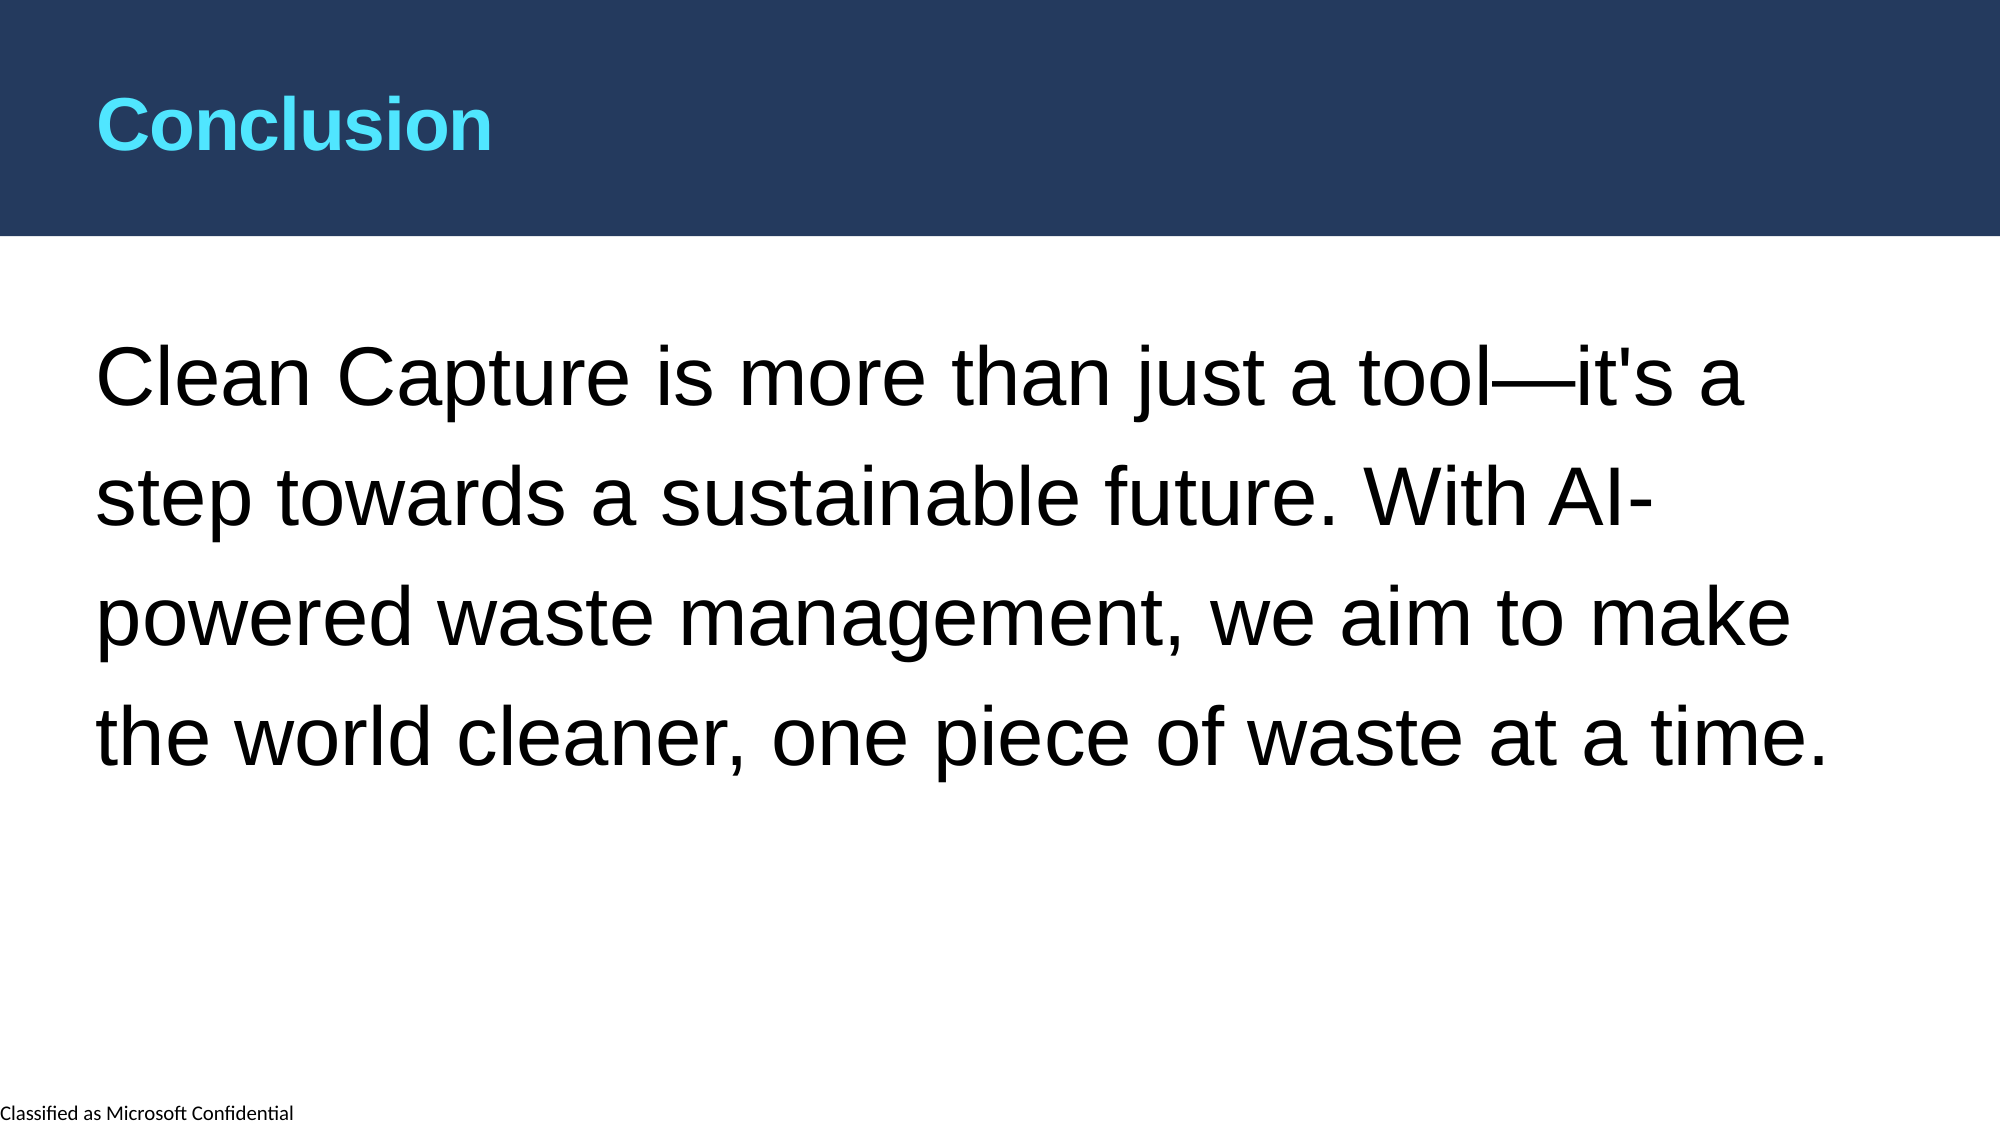

Conclusion

Clean Capture is more than just a tool—it's a step towards a sustainable future. With AI-powered waste management, we aim to make the world cleaner, one piece of waste at a time.